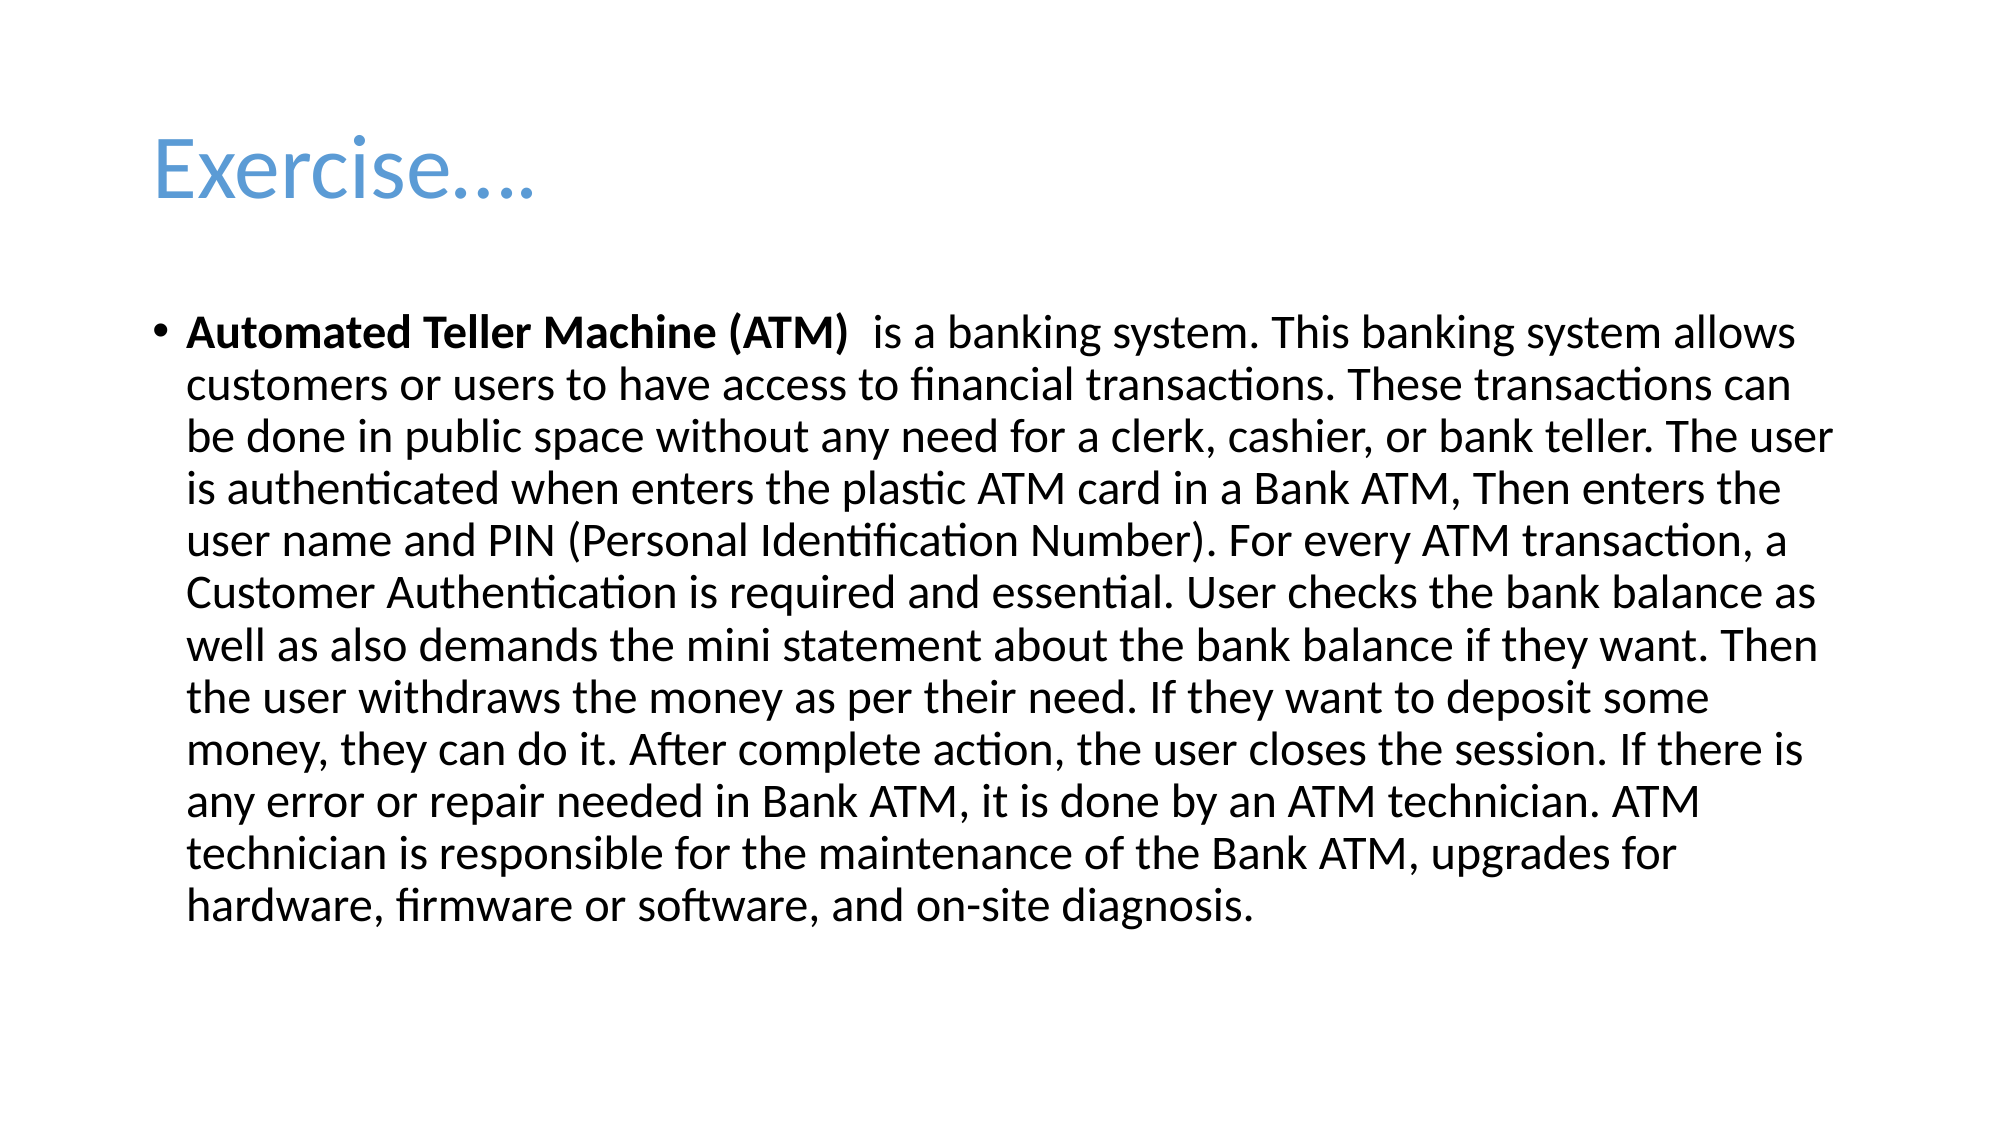

# Exercise….
Automated Teller Machine (ATM)  is a banking system. This banking system allows customers or users to have access to financial transactions. These transactions can be done in public space without any need for a clerk, cashier, or bank teller. The user is authenticated when enters the plastic ATM card in a Bank ATM, Then enters the user name and PIN (Personal Identification Number). For every ATM transaction, a Customer Authentication is required and essential. User checks the bank balance as well as also demands the mini statement about the bank balance if they want. Then the user withdraws the money as per their need. If they want to deposit some money, they can do it. After complete action, the user closes the session. If there is any error or repair needed in Bank ATM, it is done by an ATM technician. ATM technician is responsible for the maintenance of the Bank ATM, upgrades for hardware, firmware or software, and on-site diagnosis.